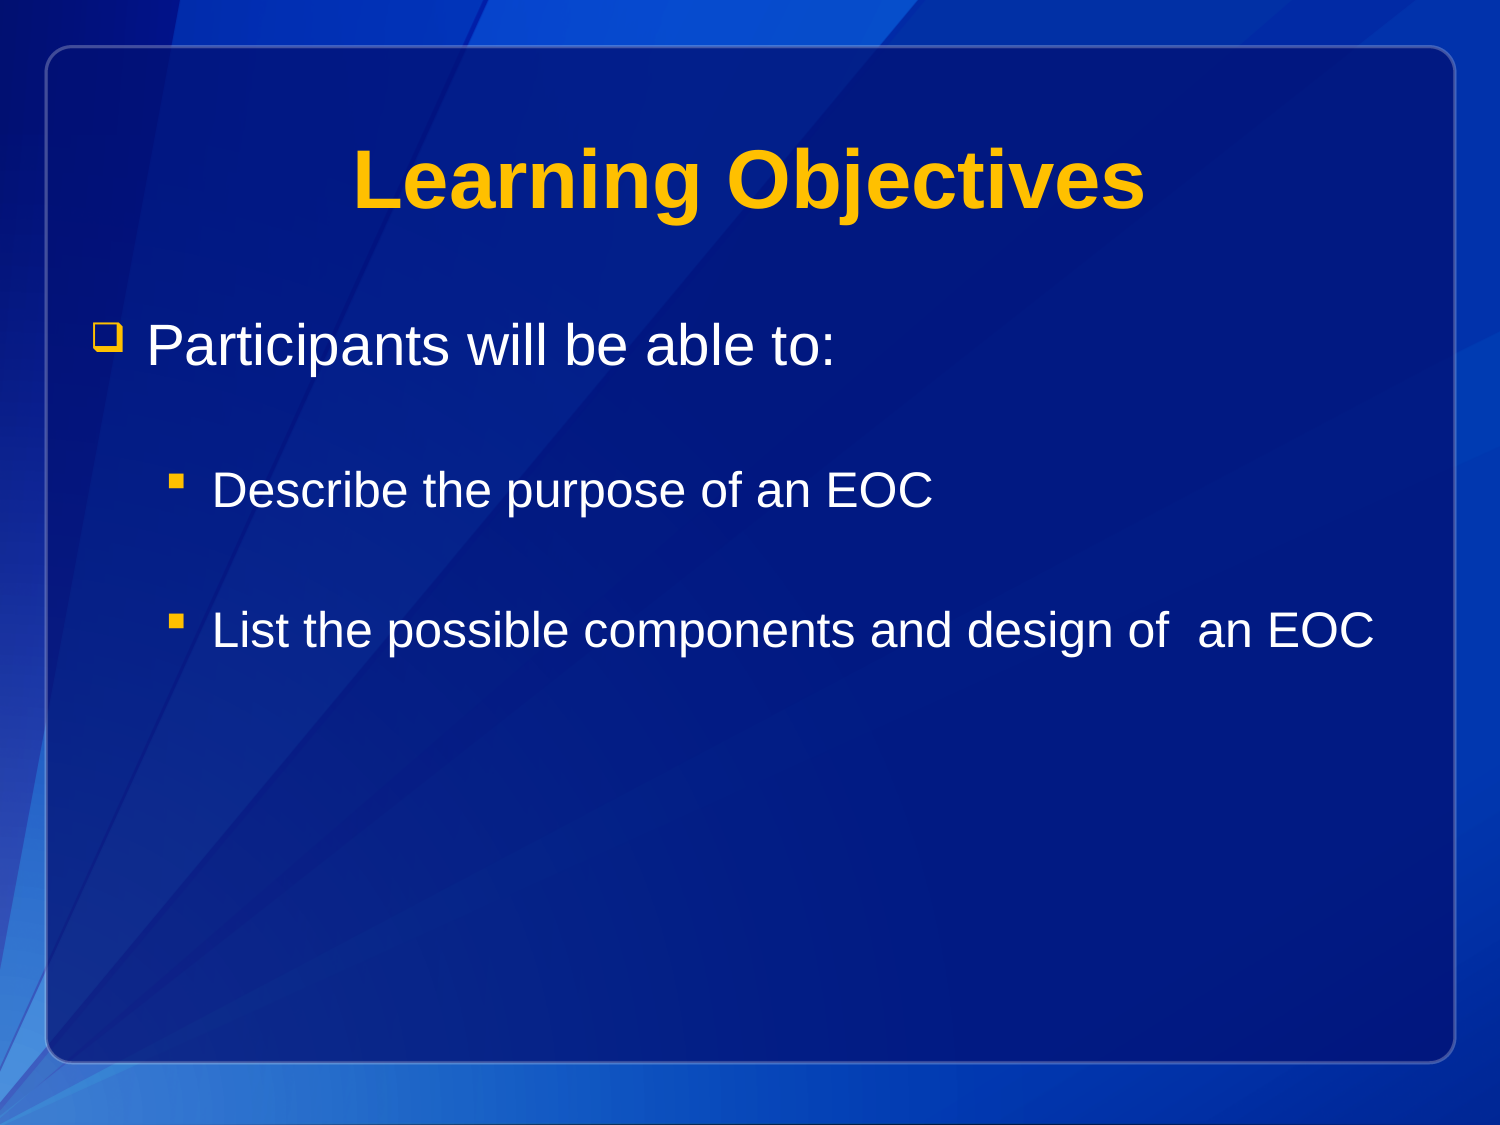

# Learning Objectives
Participants will be able to:

Describe the purpose of an EOC

List the possible components and design of  an EOC